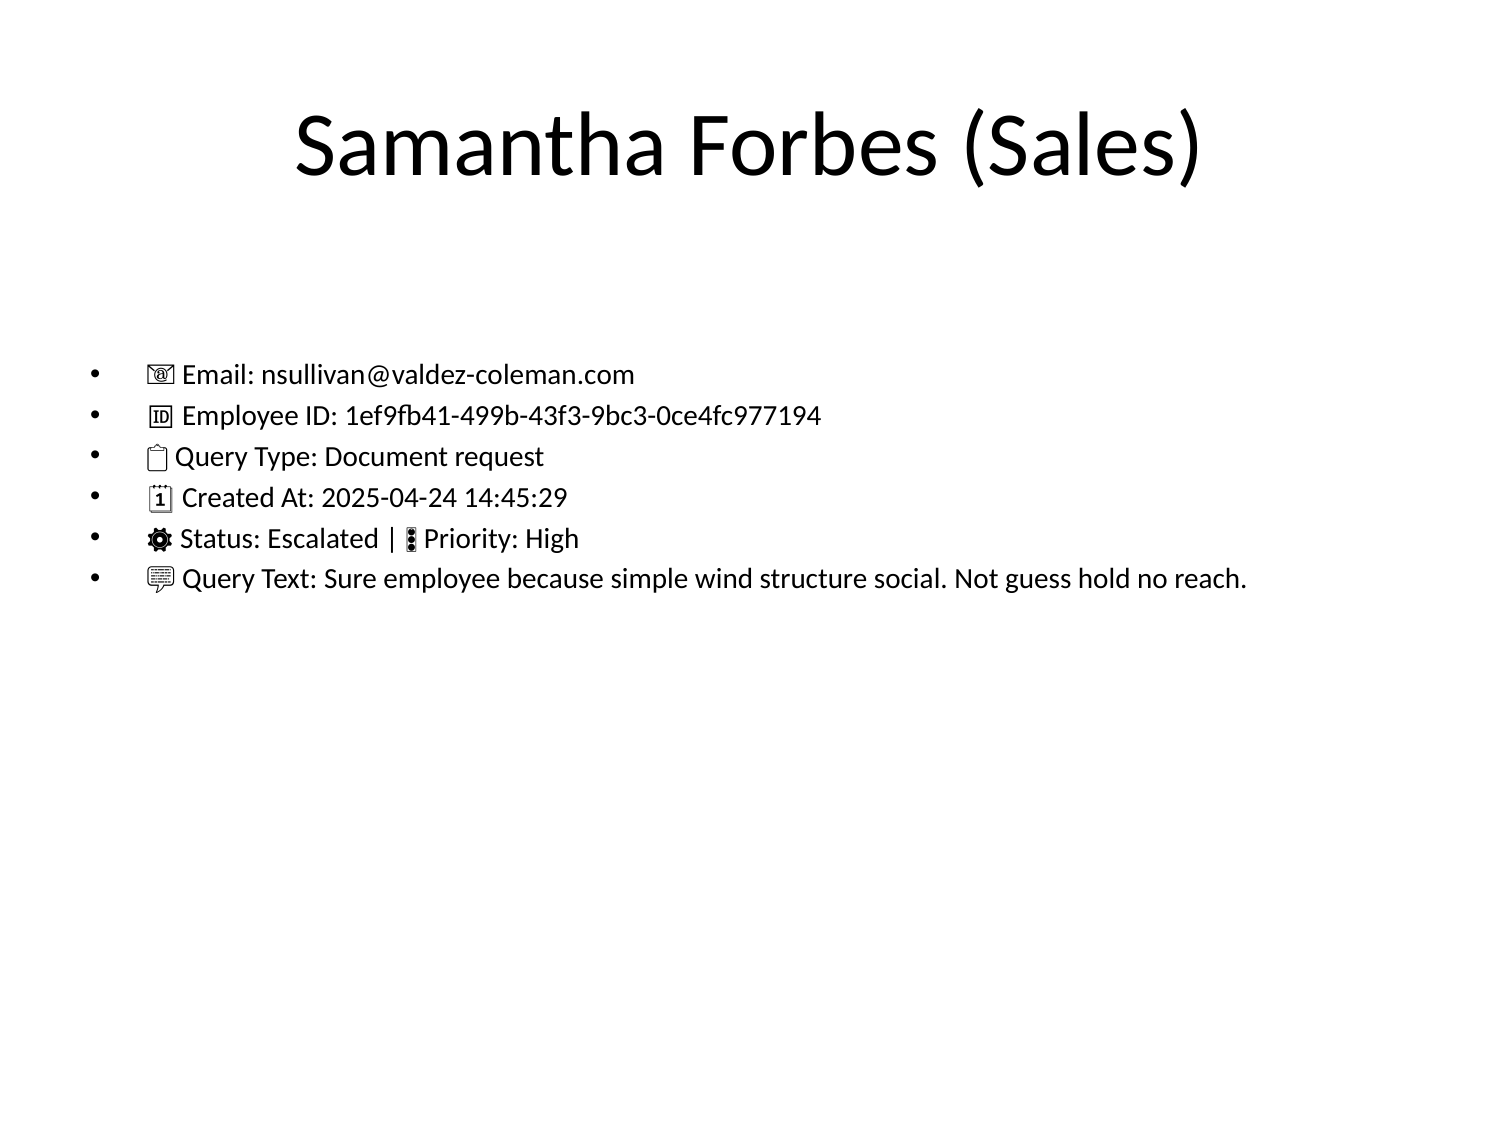

# Samantha Forbes (Sales)

📧 Email: nsullivan@valdez-coleman.com
🆔 Employee ID: 1ef9fb41-499b-43f3-9bc3-0ce4fc977194
📋 Query Type: Document request
🗓 Created At: 2025-04-24 14:45:29
⚙ Status: Escalated | 🚦 Priority: High
💬 Query Text: Sure employee because simple wind structure social. Not guess hold no reach.